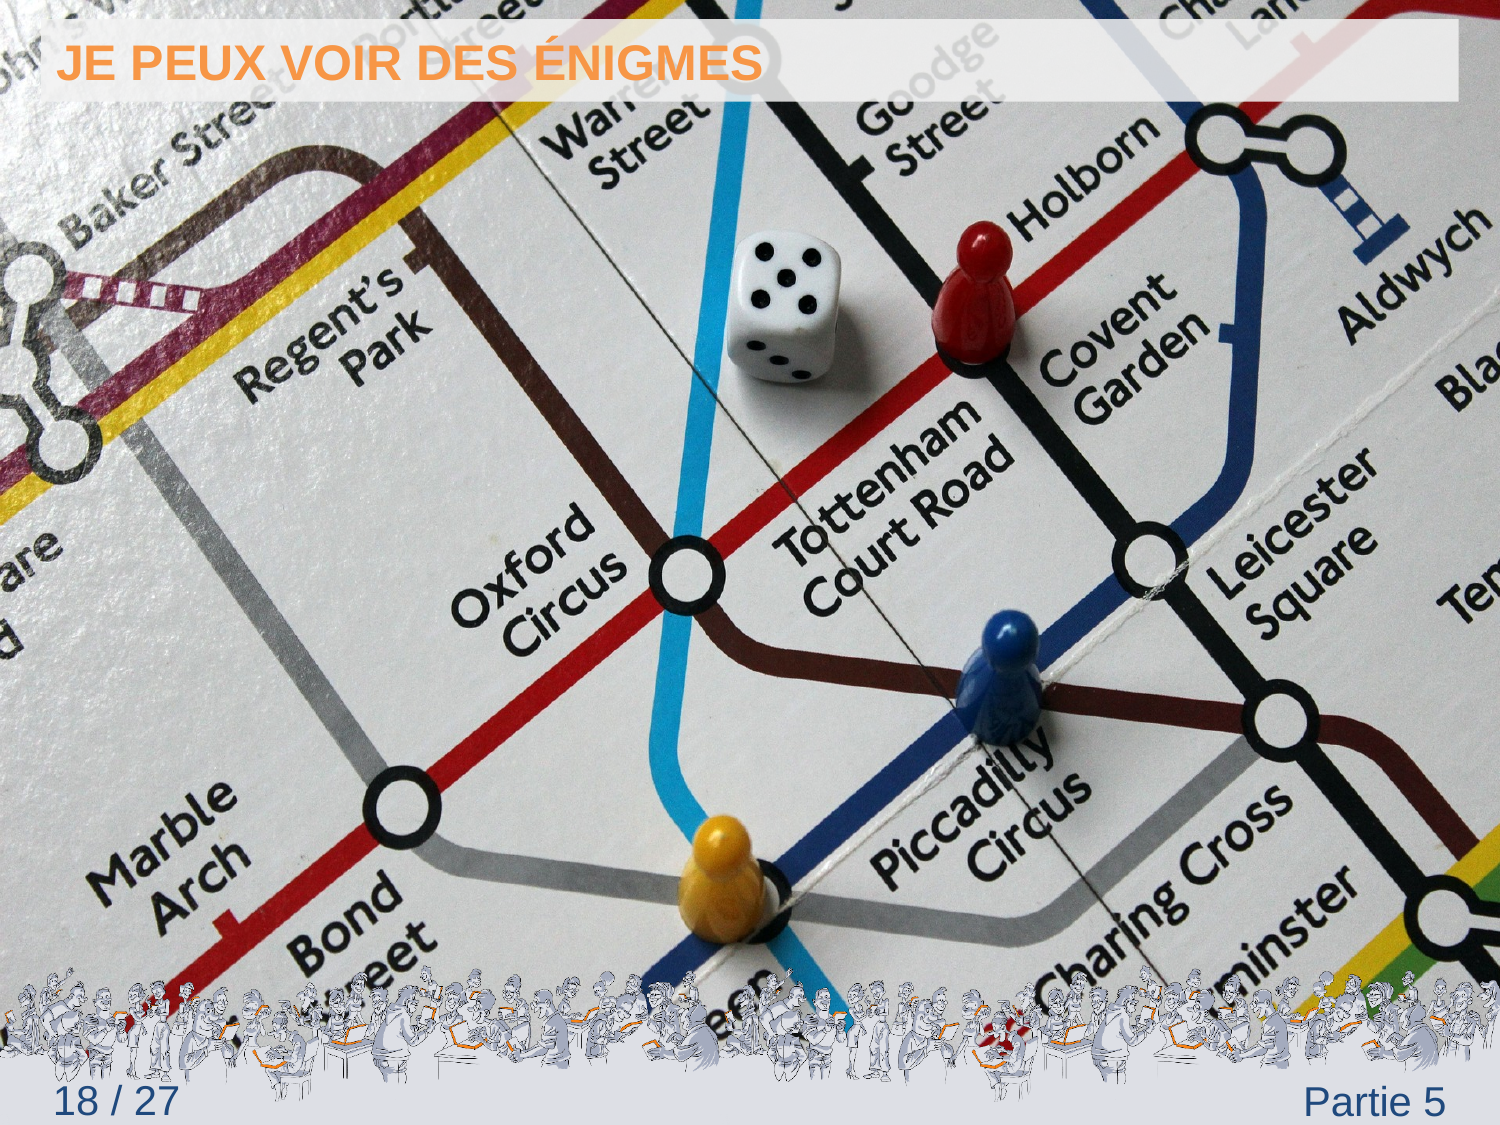

Je peux voir des énigmes
18 / 27
Partie 5